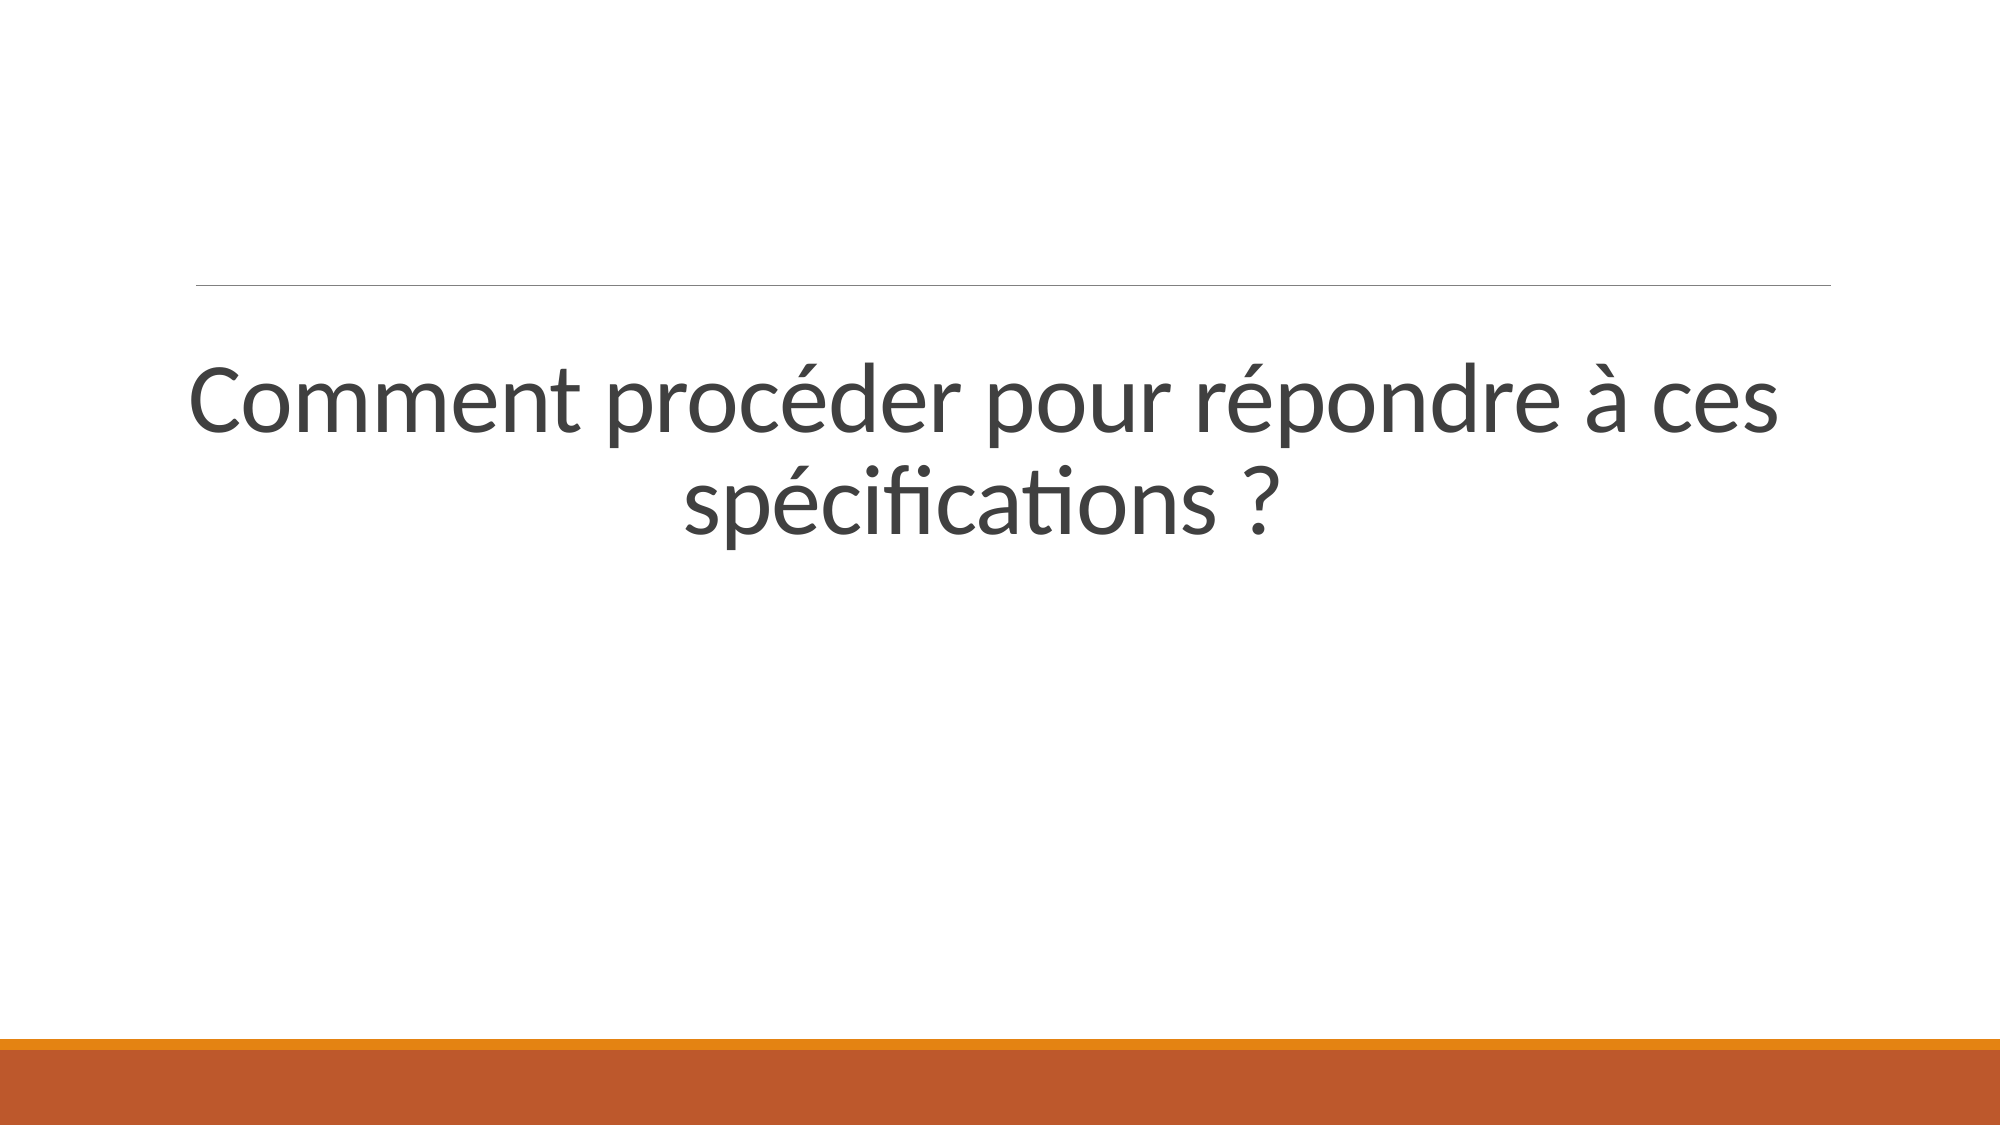

# Comment procéder pour répondre à ces spécifications ?